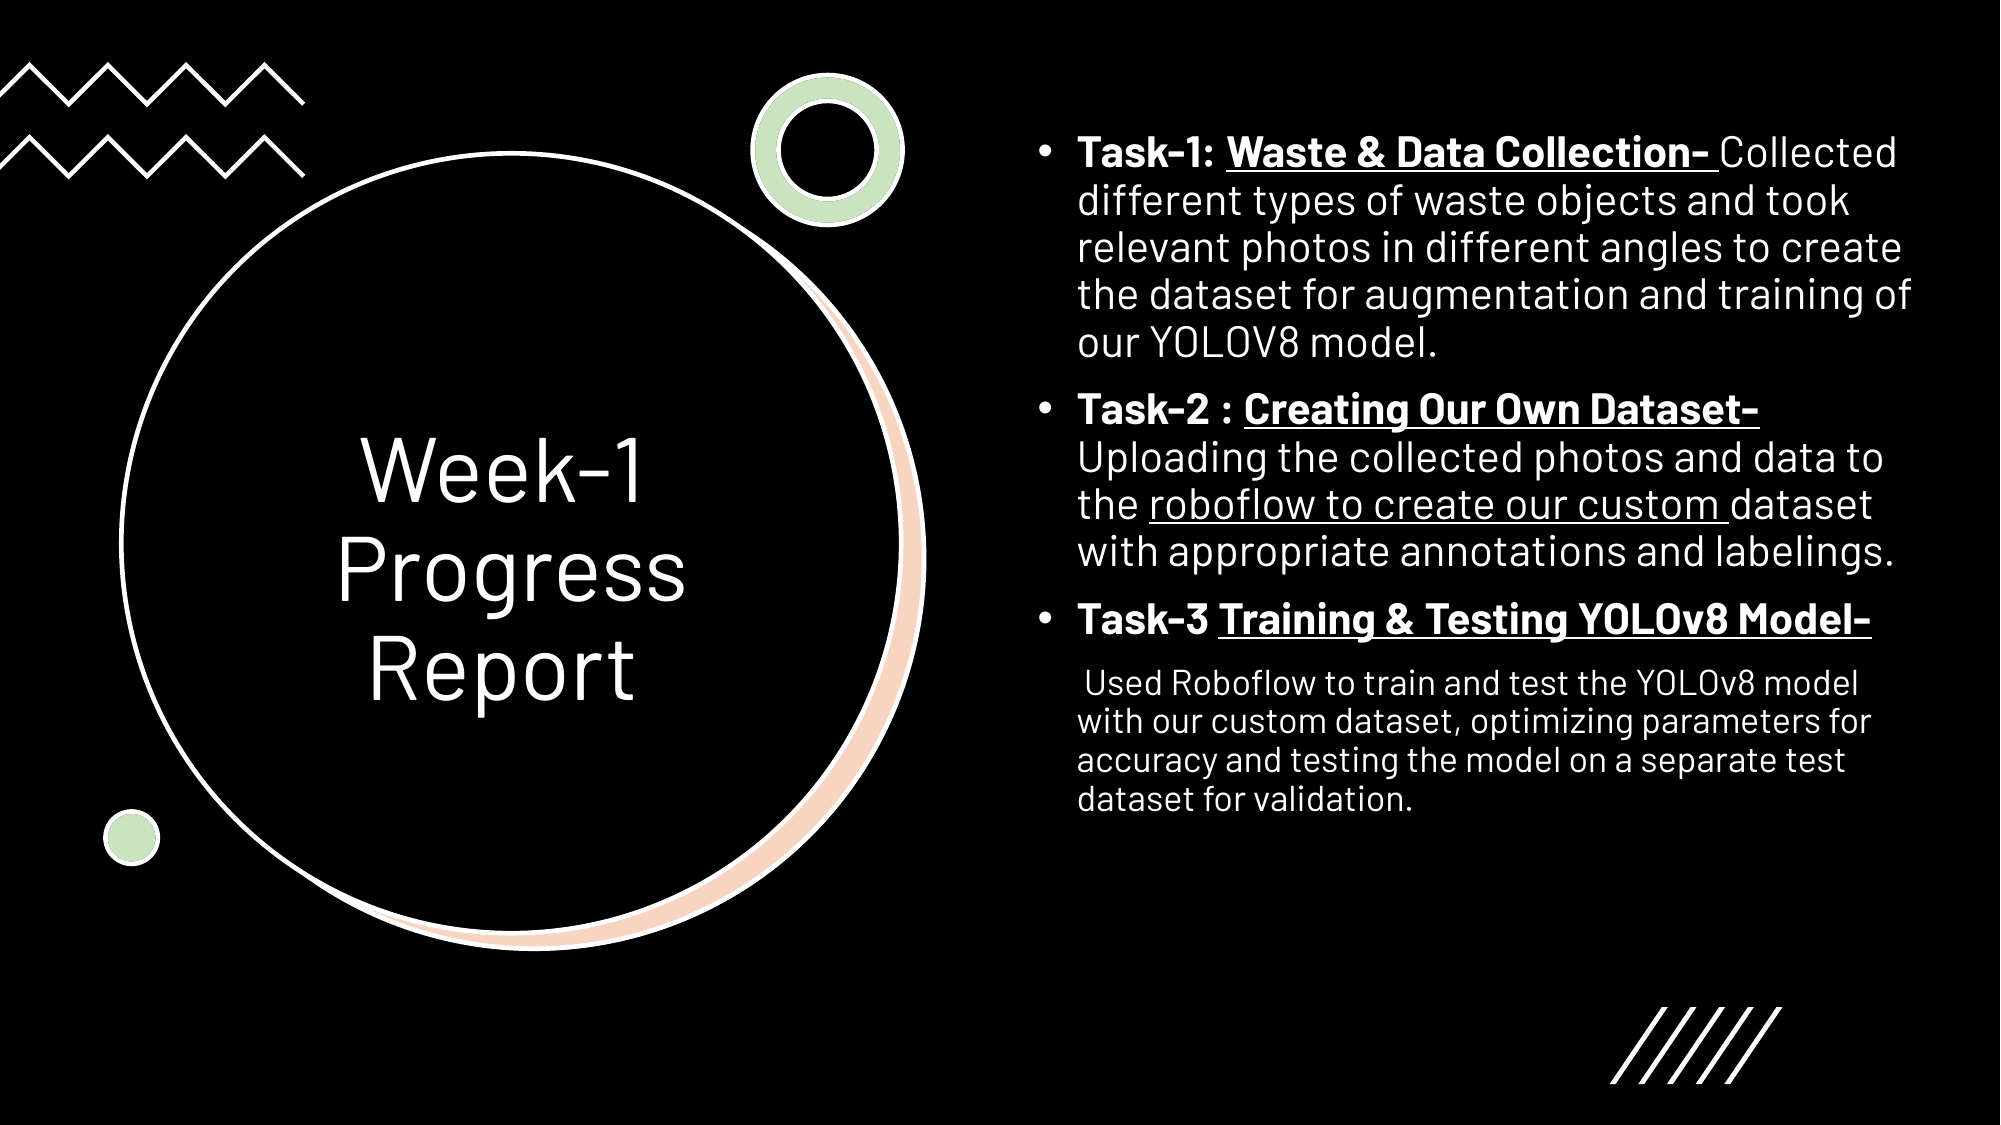

Task-1: Waste & Data Collection- Collected different types of waste objects and took relevant photos in different angles to create the dataset for augmentation and training of our YOLOV8 model.
Task-2 : Creating Our Own Dataset- Uploading the collected photos and data to the roboflow to create our custom dataset with appropriate annotations and labelings.
Task-3 Training & Testing YOLOv8 Model-
 Used Roboflow to train and test the YOLOv8 model with our custom dataset, optimizing parameters for accuracy and testing the model on a separate test dataset for validation.

# Week-1  Progress Report